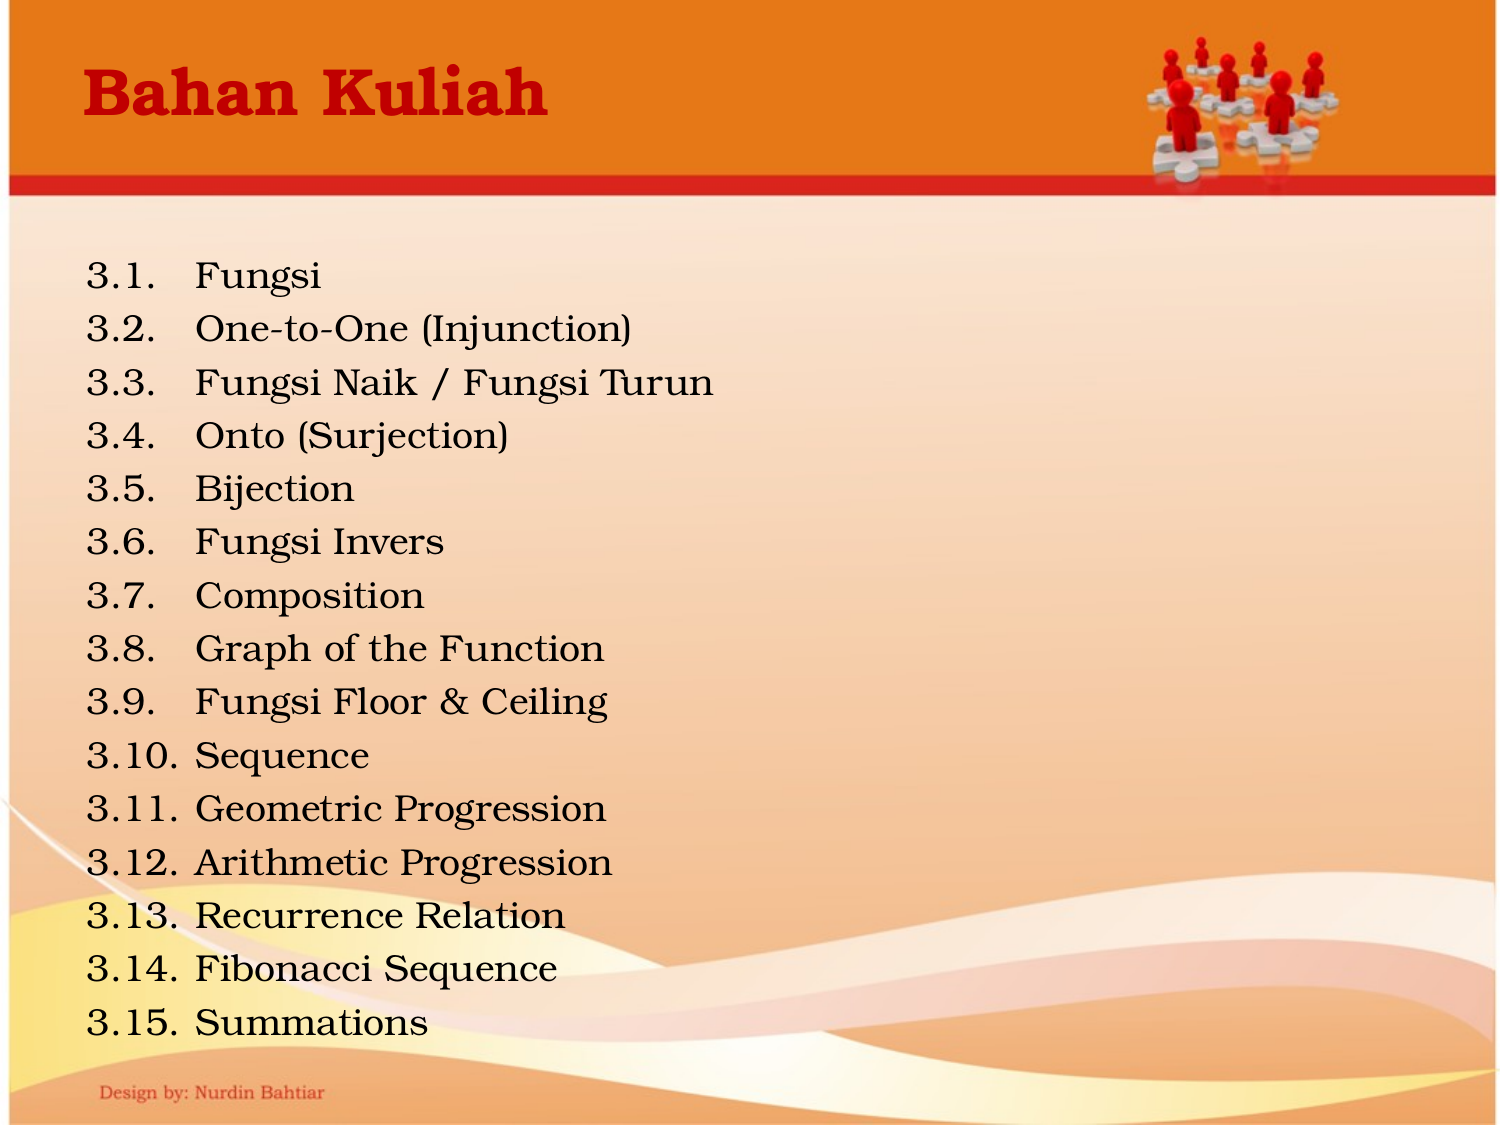

# Bahan Kuliah
3.1. 	Fungsi
3.2. 	One-to-One (Injunction)
3.3. 	Fungsi Naik / Fungsi Turun
3.4. 	Onto (Surjection)
3.5. 	Bijection
3.6. 	Fungsi Invers
3.7. 	Composition
3.8. 	Graph of the Function
3.9. 	Fungsi Floor & Ceiling
3.10.	Sequence
3.11.	Geometric Progression
3.12. 	Arithmetic Progression
3.13. 	Recurrence Relation
3.14. 	Fibonacci Sequence
3.15.	Summations